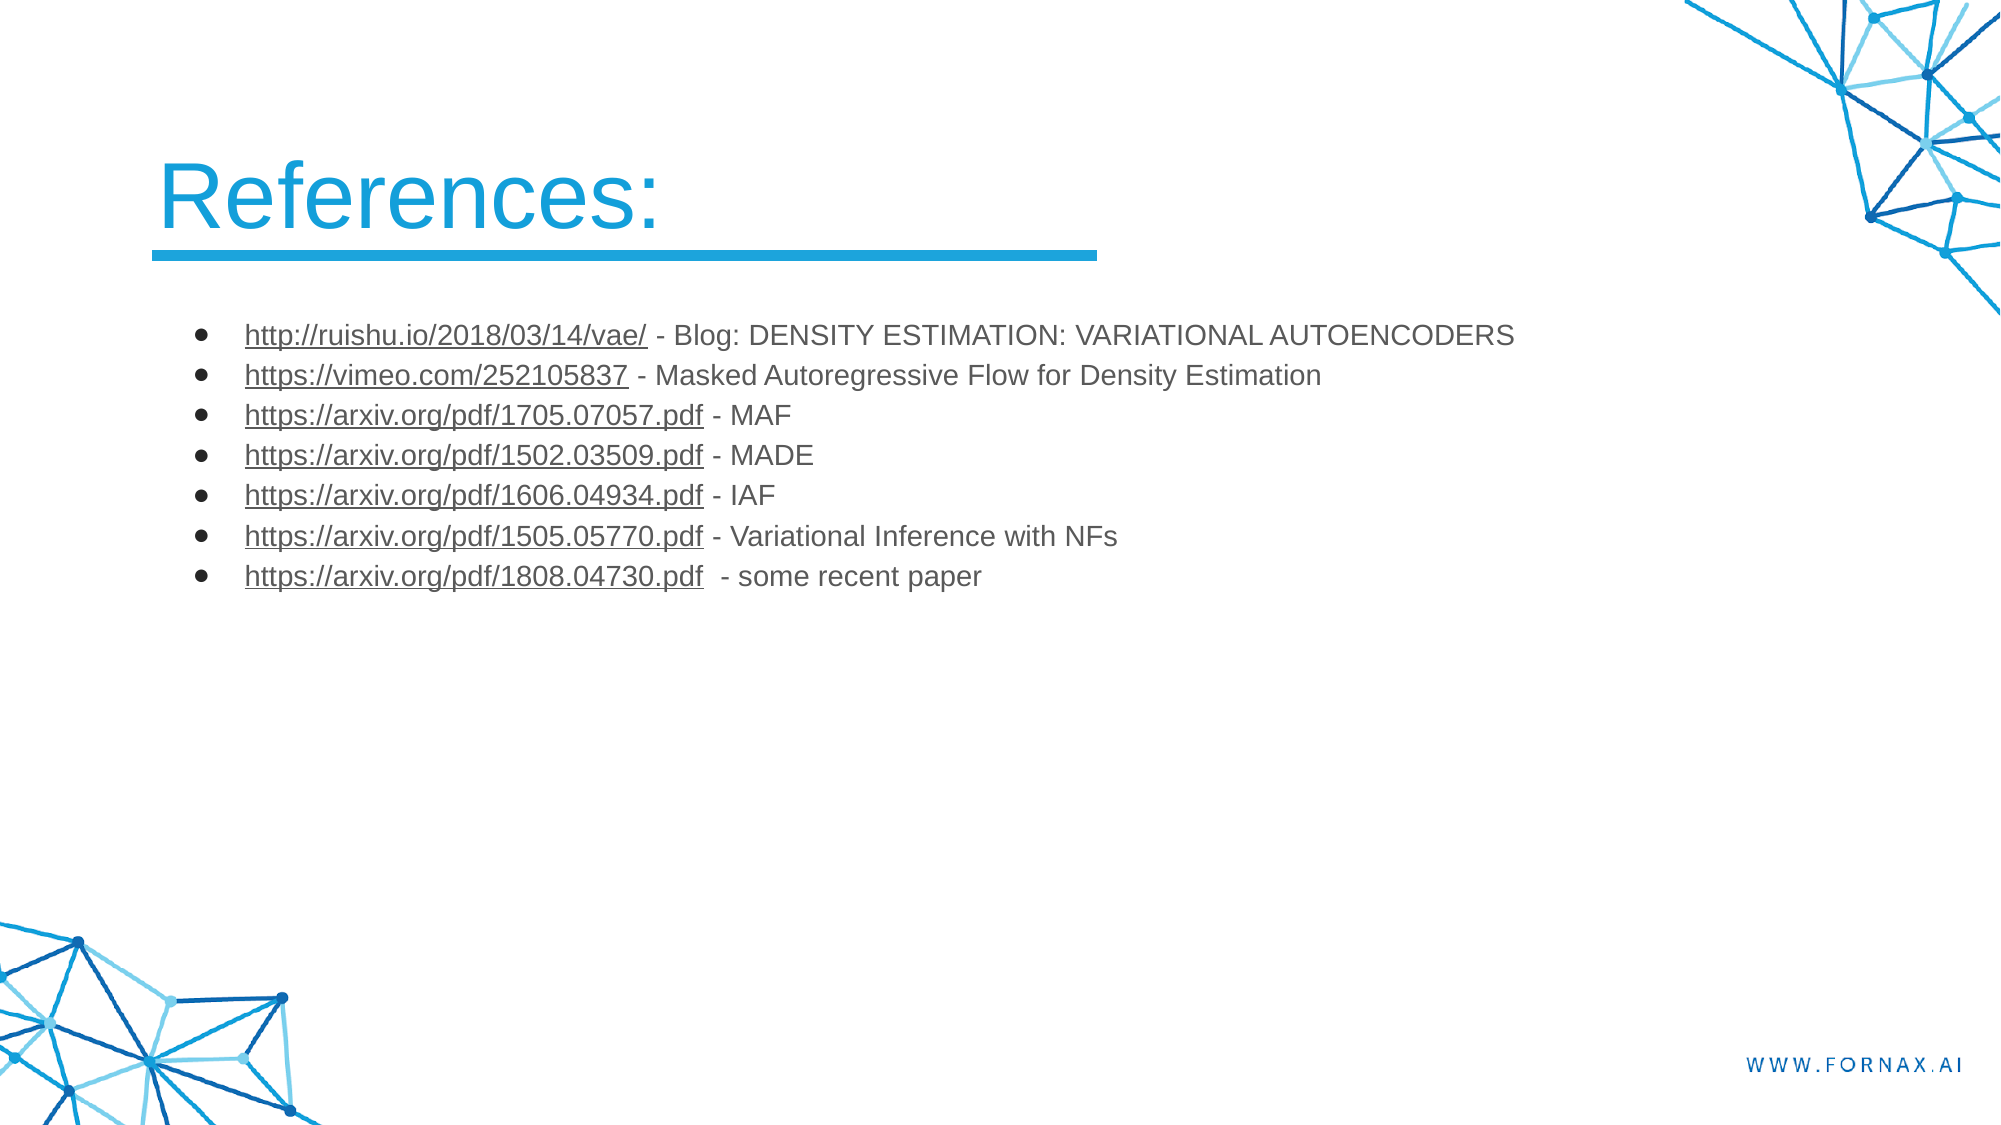

# References:
http://ruishu.io/2018/03/14/vae/ - Blog: DENSITY ESTIMATION: VARIATIONAL AUTOENCODERS
https://vimeo.com/252105837 - Masked Autoregressive Flow for Density Estimation
https://arxiv.org/pdf/1705.07057.pdf - MAF
https://arxiv.org/pdf/1502.03509.pdf - MADE
https://arxiv.org/pdf/1606.04934.pdf - IAF
https://arxiv.org/pdf/1505.05770.pdf - Variational Inference with NFs
https://arxiv.org/pdf/1808.04730.pdf  - some recent paper